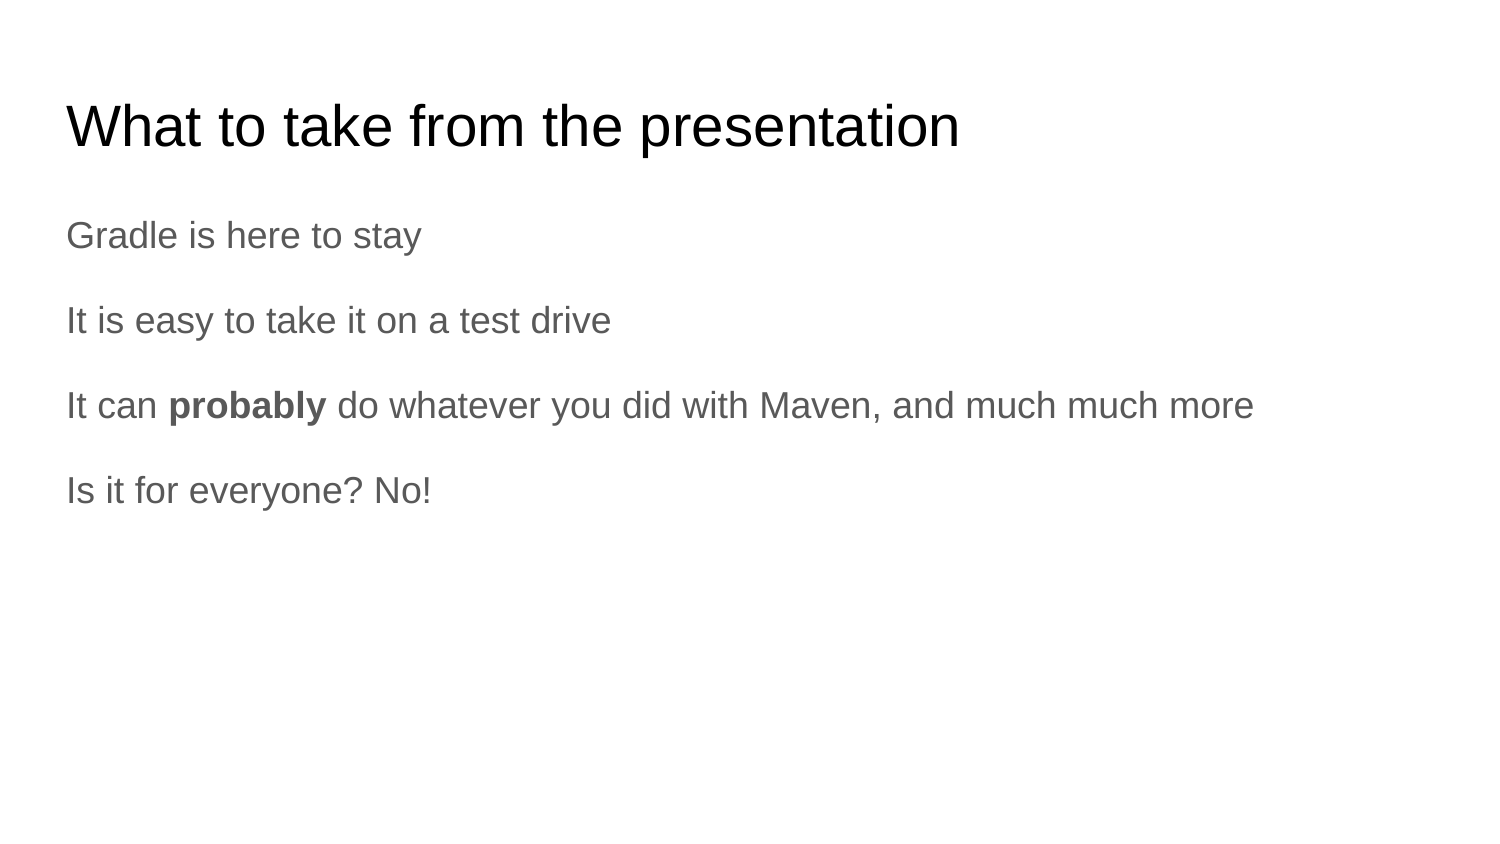

# What to take from the presentation
Gradle is here to stay
It is easy to take it on a test drive
It can probably do whatever you did with Maven, and much much more
Is it for everyone? No!